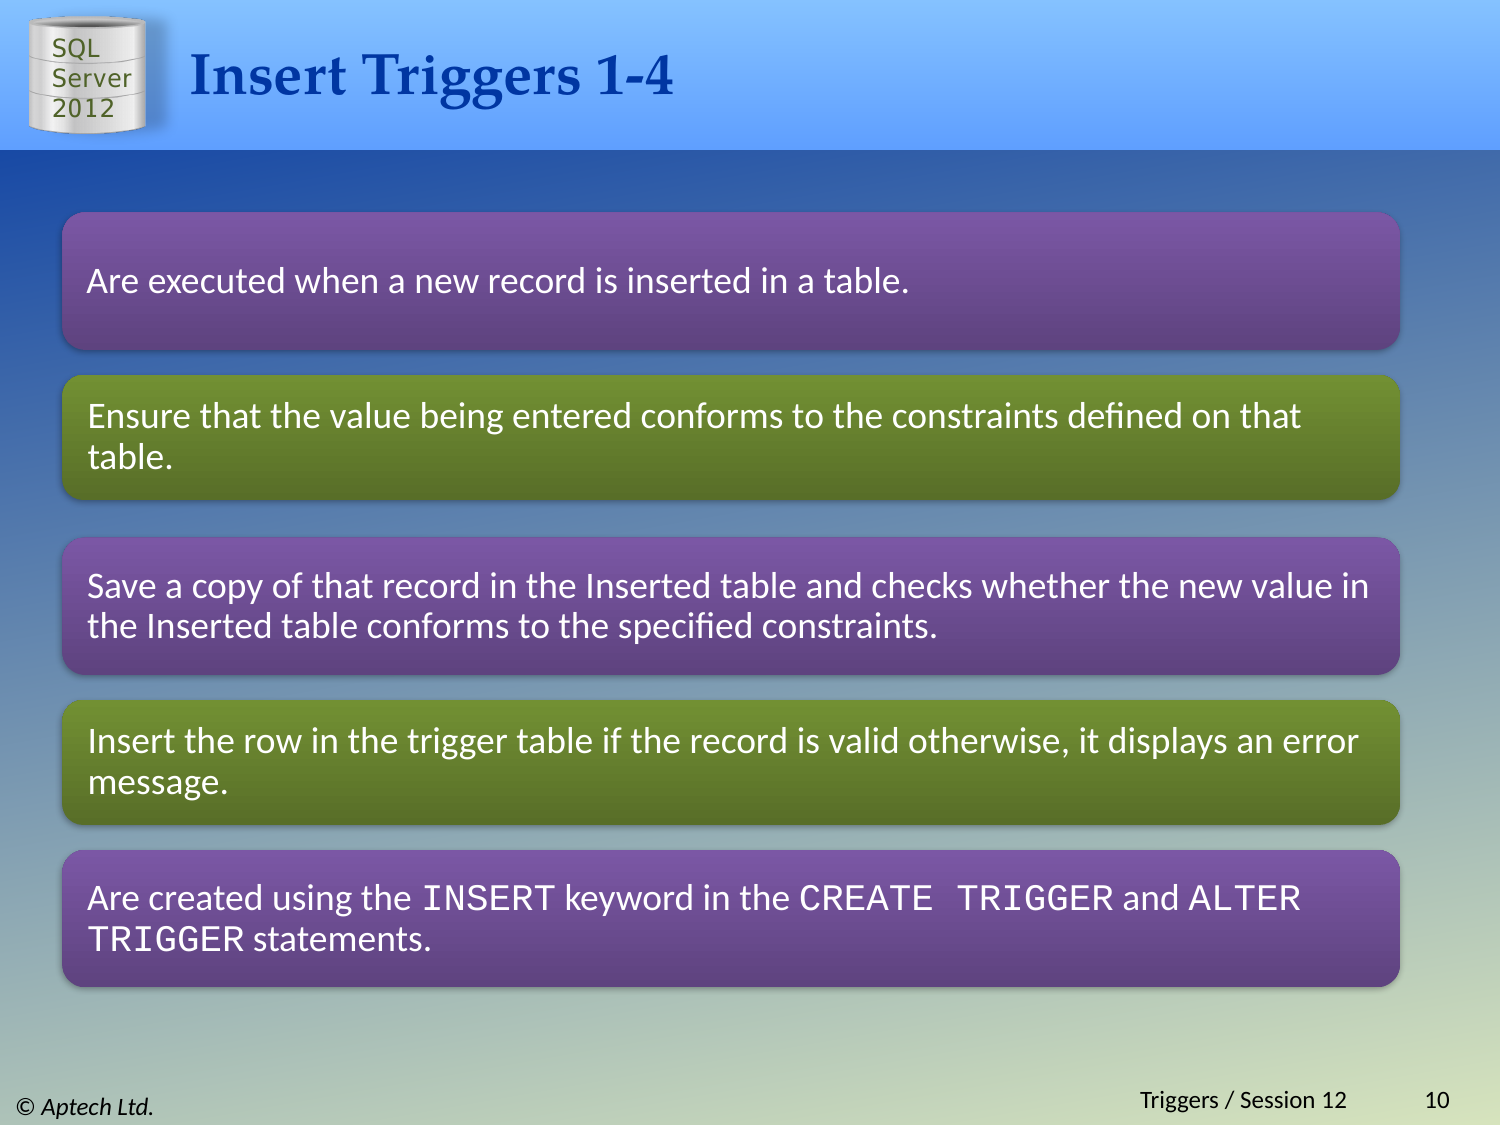

# Insert Triggers 1-4

Are executed when a new record is inserted in a table.

Ensure that the value being entered conforms to the constraints defined on that table.

Save a copy of that record in the Inserted table and checks whether the new value in the Inserted table conforms to the specified constraints.

Insert the row in the trigger table if the record is valid otherwise, it displays an error message.

Are created using the INSERT keyword in the CREATE TRIGGER and ALTER TRIGGER statements.
Triggers / Session 12
10